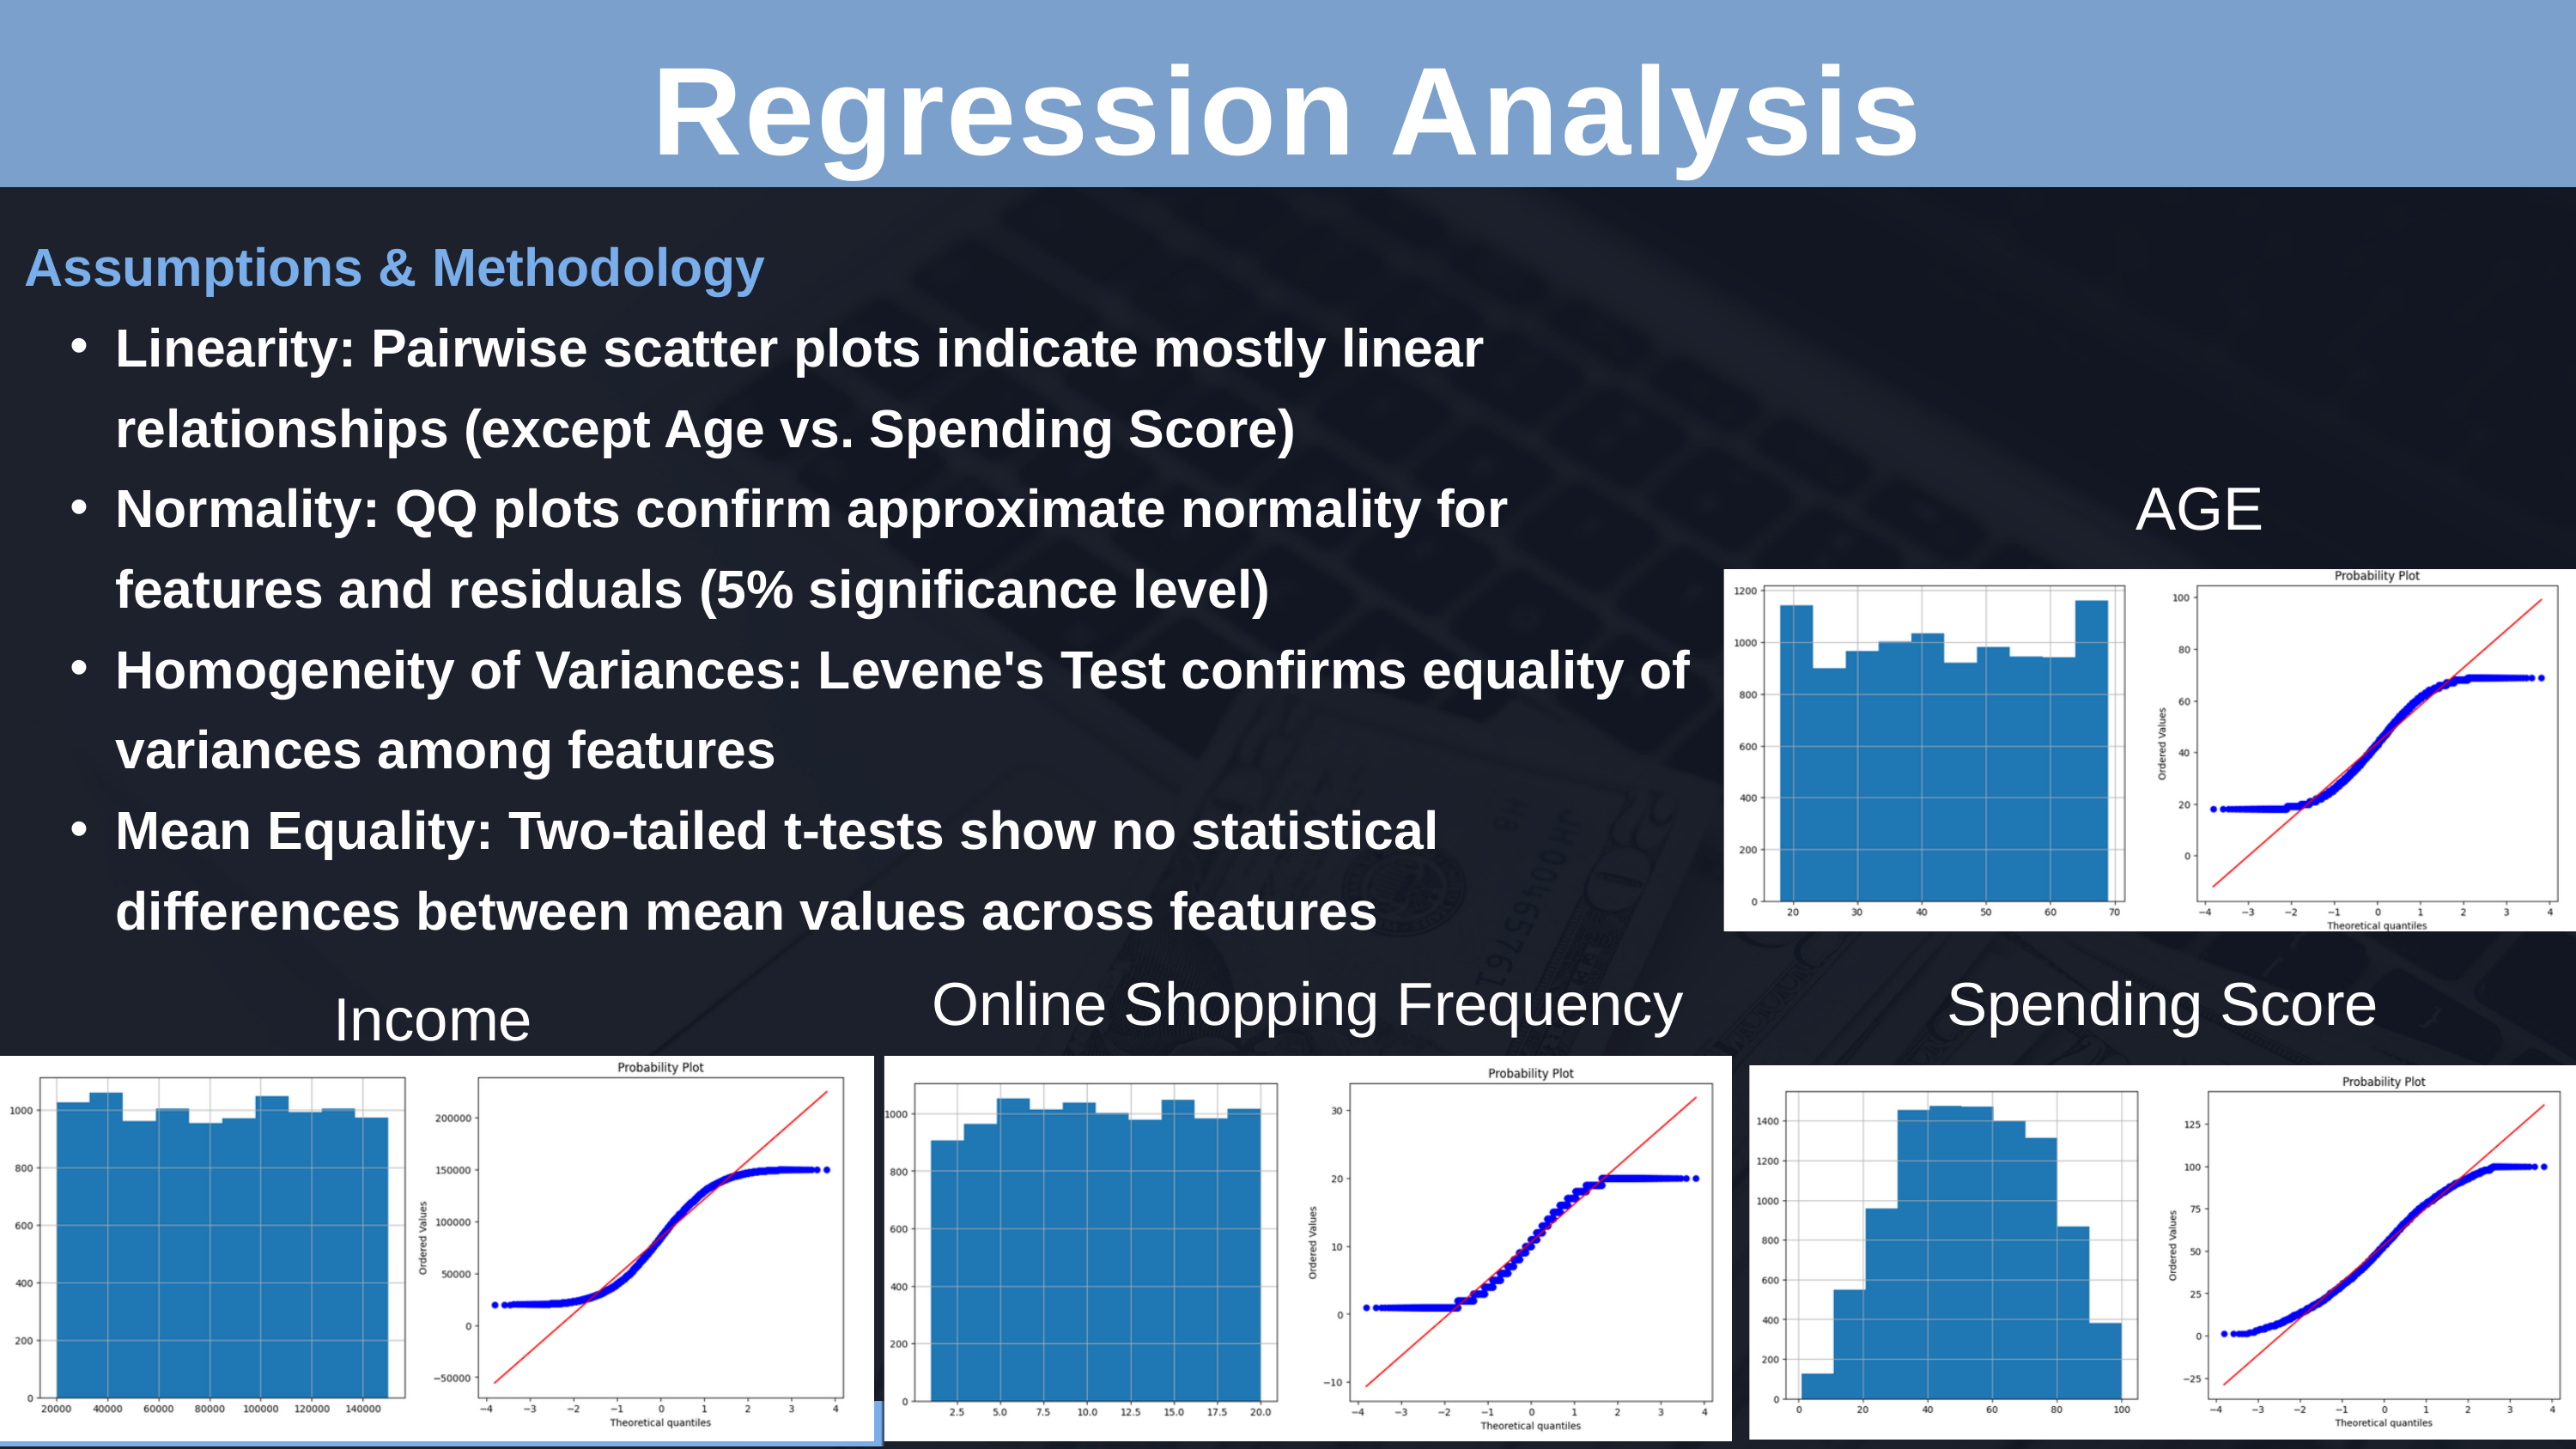

Regression Analysis
Assumptions & Methodology
Linearity: Pairwise scatter plots indicate mostly linear relationships (except Age vs. Spending Score)
Normality: QQ plots confirm approximate normality for features and residuals (5% significance level)
Homogeneity of Variances: Levene's Test confirms equality of variances among features
Mean Equality: Two-tailed t-tests show no statistical differences between mean values across features
AGE

Online Shopping Frequency
Spending Score
Income